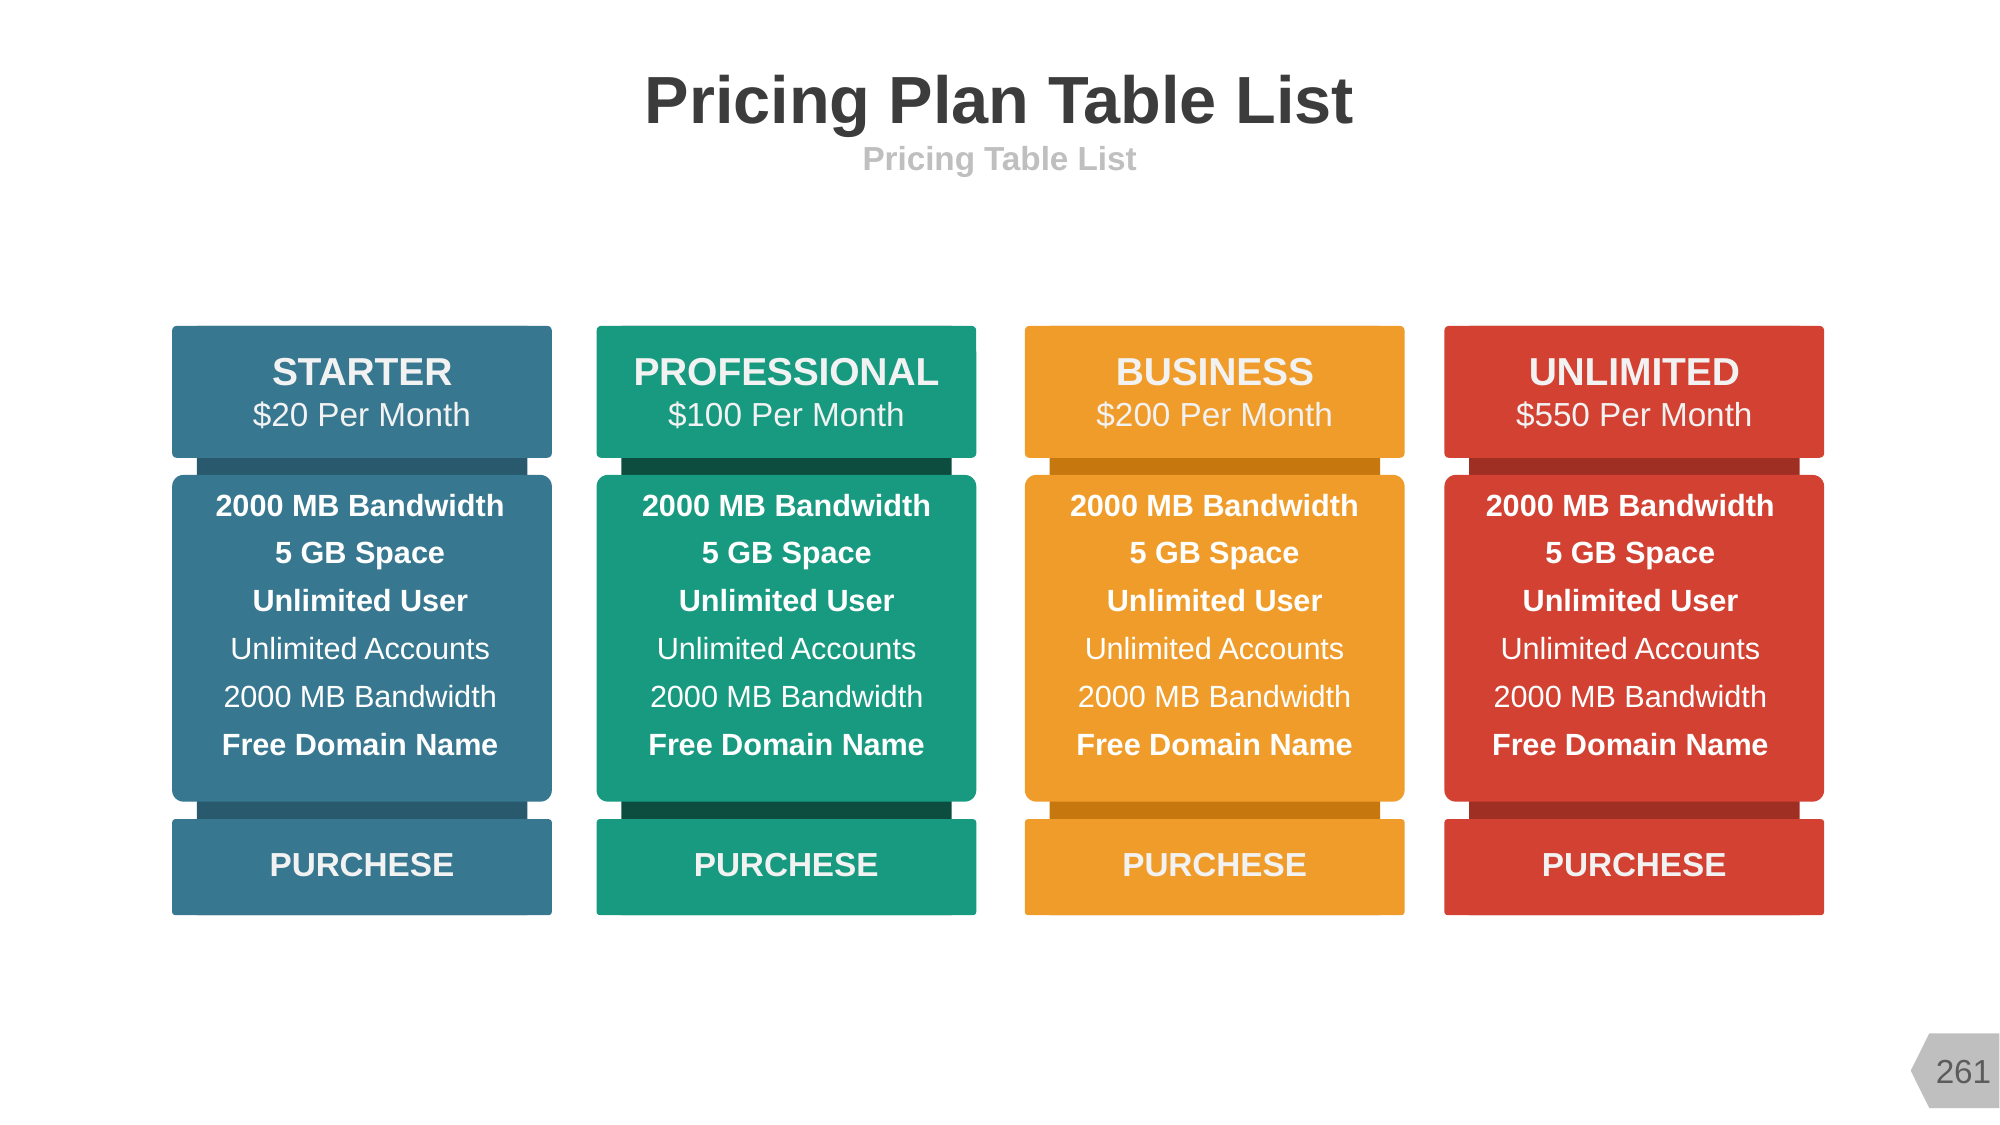

# Pricing Plan Table List
Pricing Table List

STARTER
$20 Per Month

PROFESSIONAL
$100 Per Month

BUSINESS
$200 Per Month

UNLIMITED
$550 Per Month

2000 MB Bandwidth
5 GB Space
Unlimited User
Unlimited Accounts
2000 MB Bandwidth
Free Domain Name
2000 MB Bandwidth
5 GB Space
Unlimited User
Unlimited Accounts
2000 MB Bandwidth
Free Domain Name
2000 MB Bandwidth
5 GB Space
Unlimited User
Unlimited Accounts
2000 MB Bandwidth
Free Domain Name
2000 MB Bandwidth
5 GB Space
Unlimited User
Unlimited Accounts
2000 MB Bandwidth
Free Domain Name

PURCHESE

PURCHESE

PURCHESE

PURCHESE